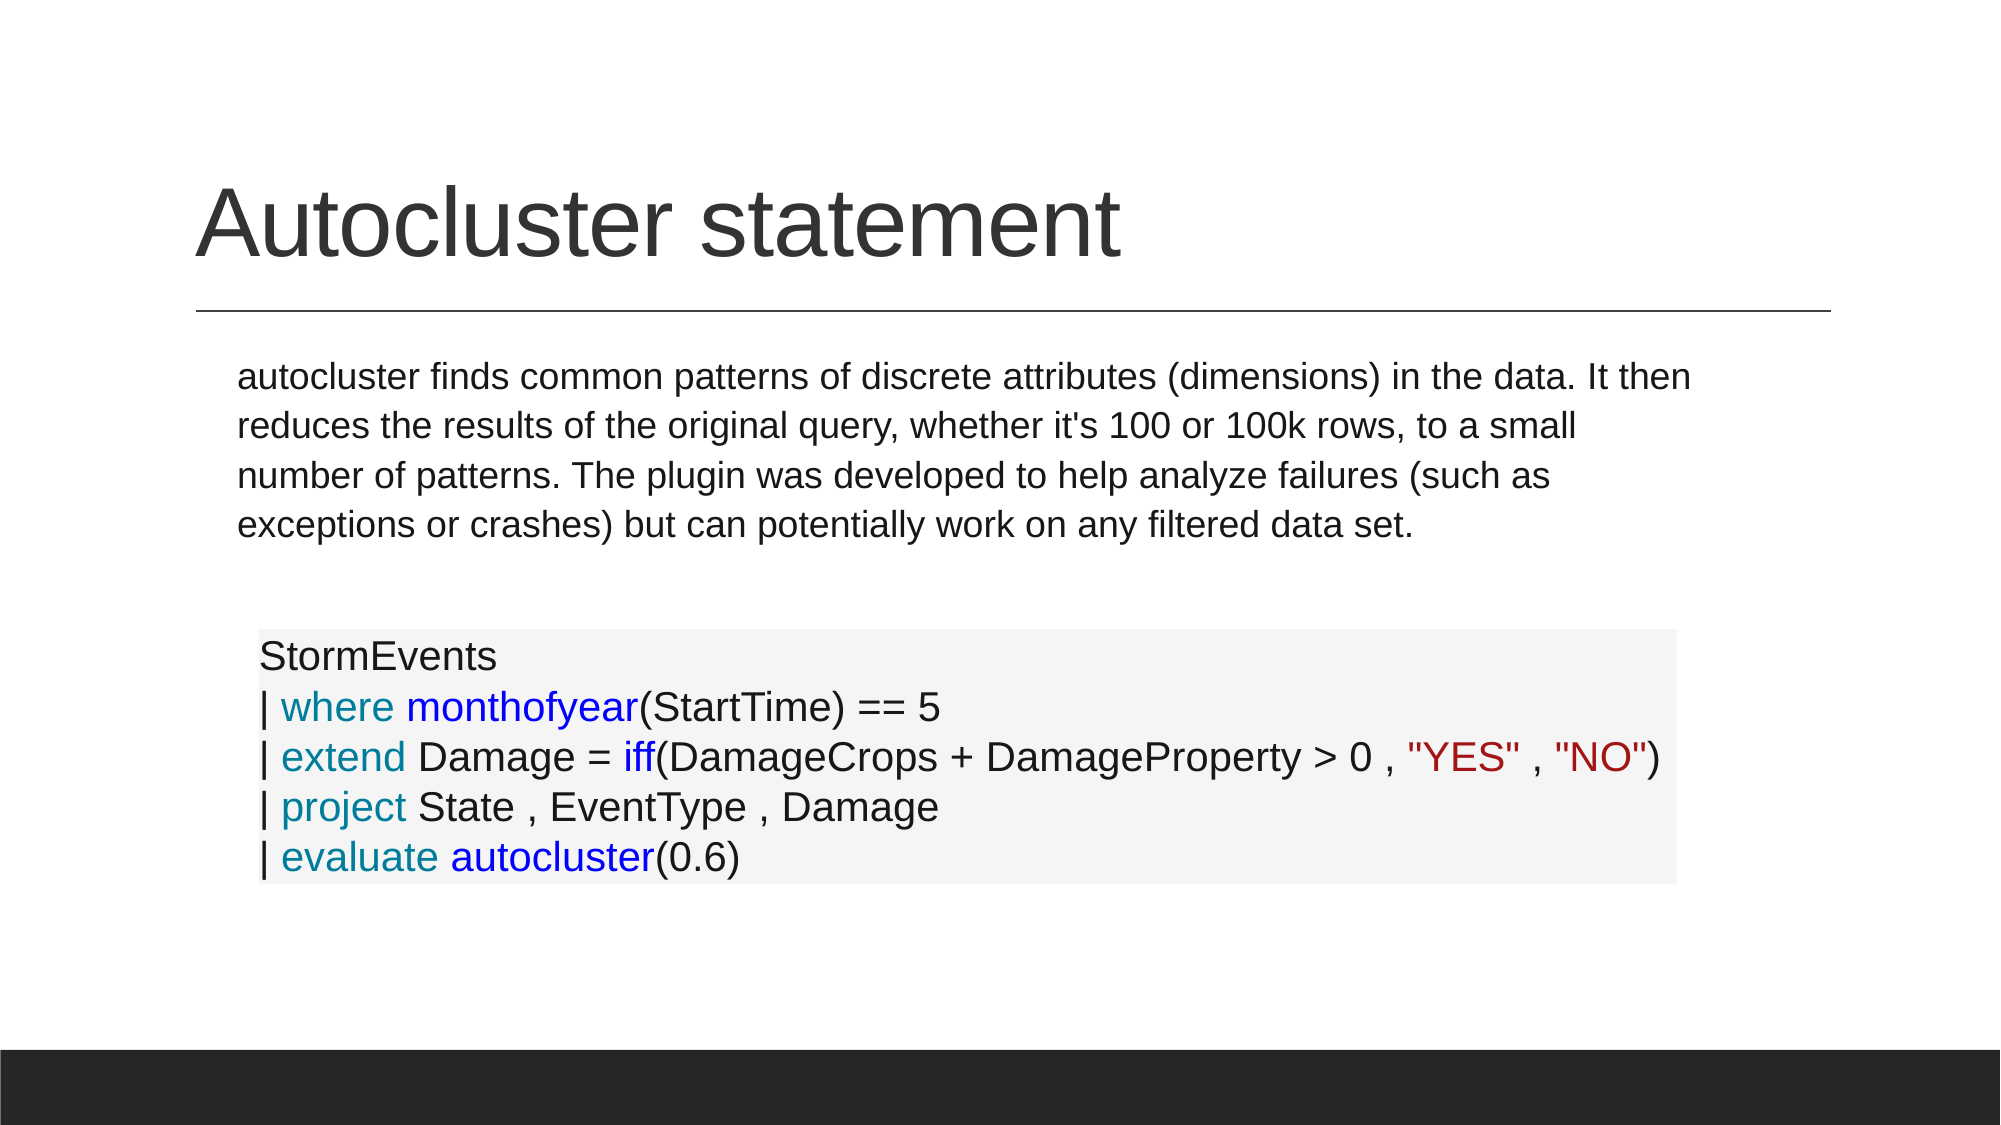

# Autocluster statement
autocluster finds common patterns of discrete attributes (dimensions) in the data. It then reduces the results of the original query, whether it's 100 or 100k rows, to a small number of patterns. The plugin was developed to help analyze failures (such as exceptions or crashes) but can potentially work on any filtered data set.

StormEvents
| where monthofyear(StartTime) == 5
| extend Damage = iff(DamageCrops + DamageProperty > 0 , "YES" , "NO")
| project State , EventType , Damage
| evaluate autocluster(0.6)